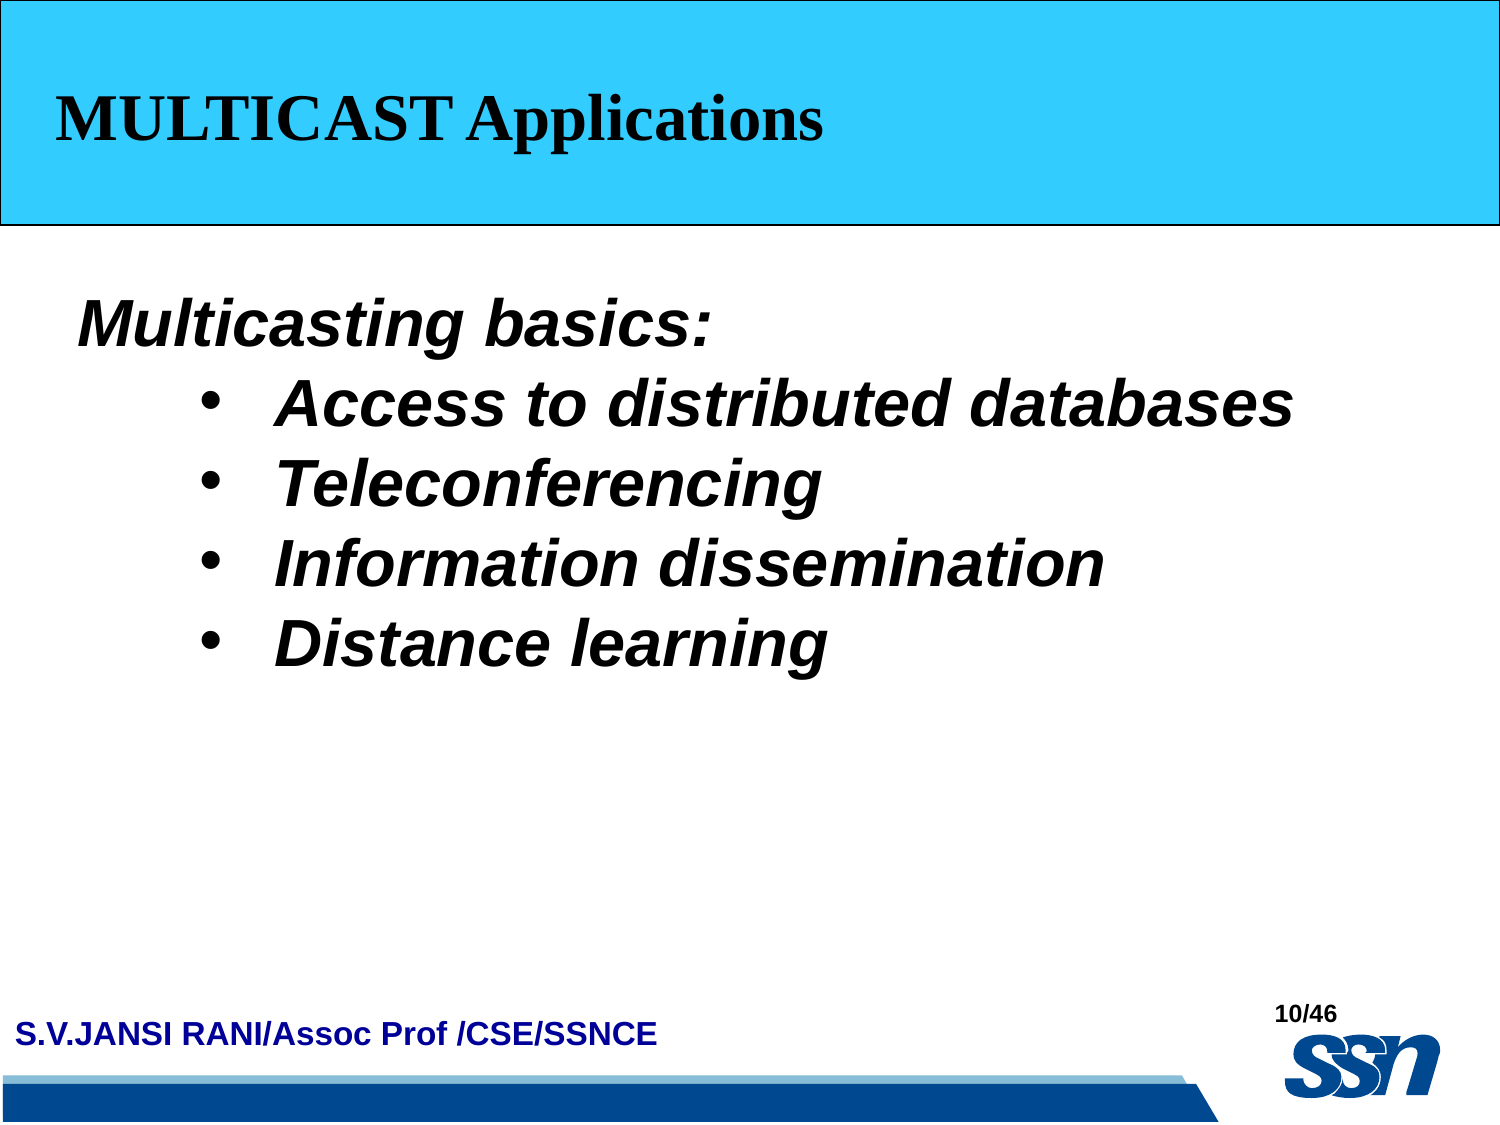

MULTICAST Applications

Multicasting basics:
Access to distributed databases
Teleconferencing
Information dissemination
Distance learning